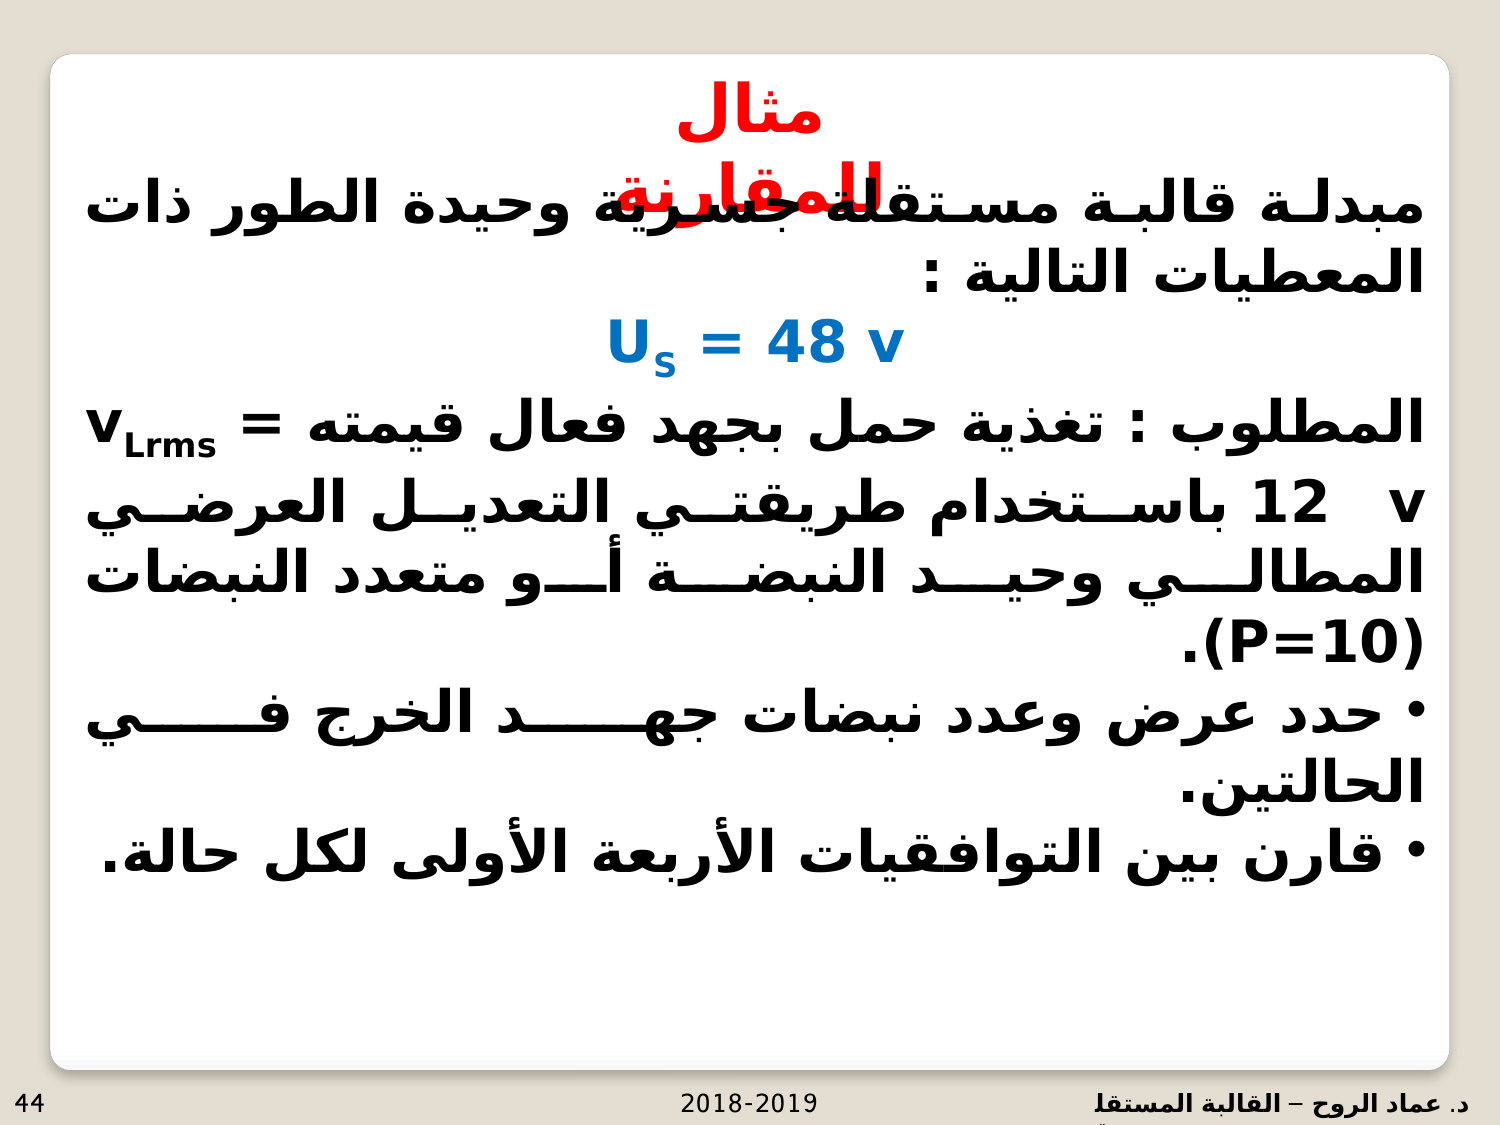

مثال للمقارنة
مبدلة قالبة مستقلة جسرية وحيدة الطور ذات المعطيات التالية :
US = 48 v
المطلوب : تغذية حمل بجهد فعال قيمته vLrms = 12 v باستخدام طريقتي التعديل العرضي المطالي وحيد النبضة أو متعدد النبضات (P=10).
 حدد عرض وعدد نبضات جهد الخرج في الحالتين.
 قارن بين التوافقيات الأربعة الأولى لكل حالة.
44
2018-2019
د. عماد الروح – القالبة المستقلة